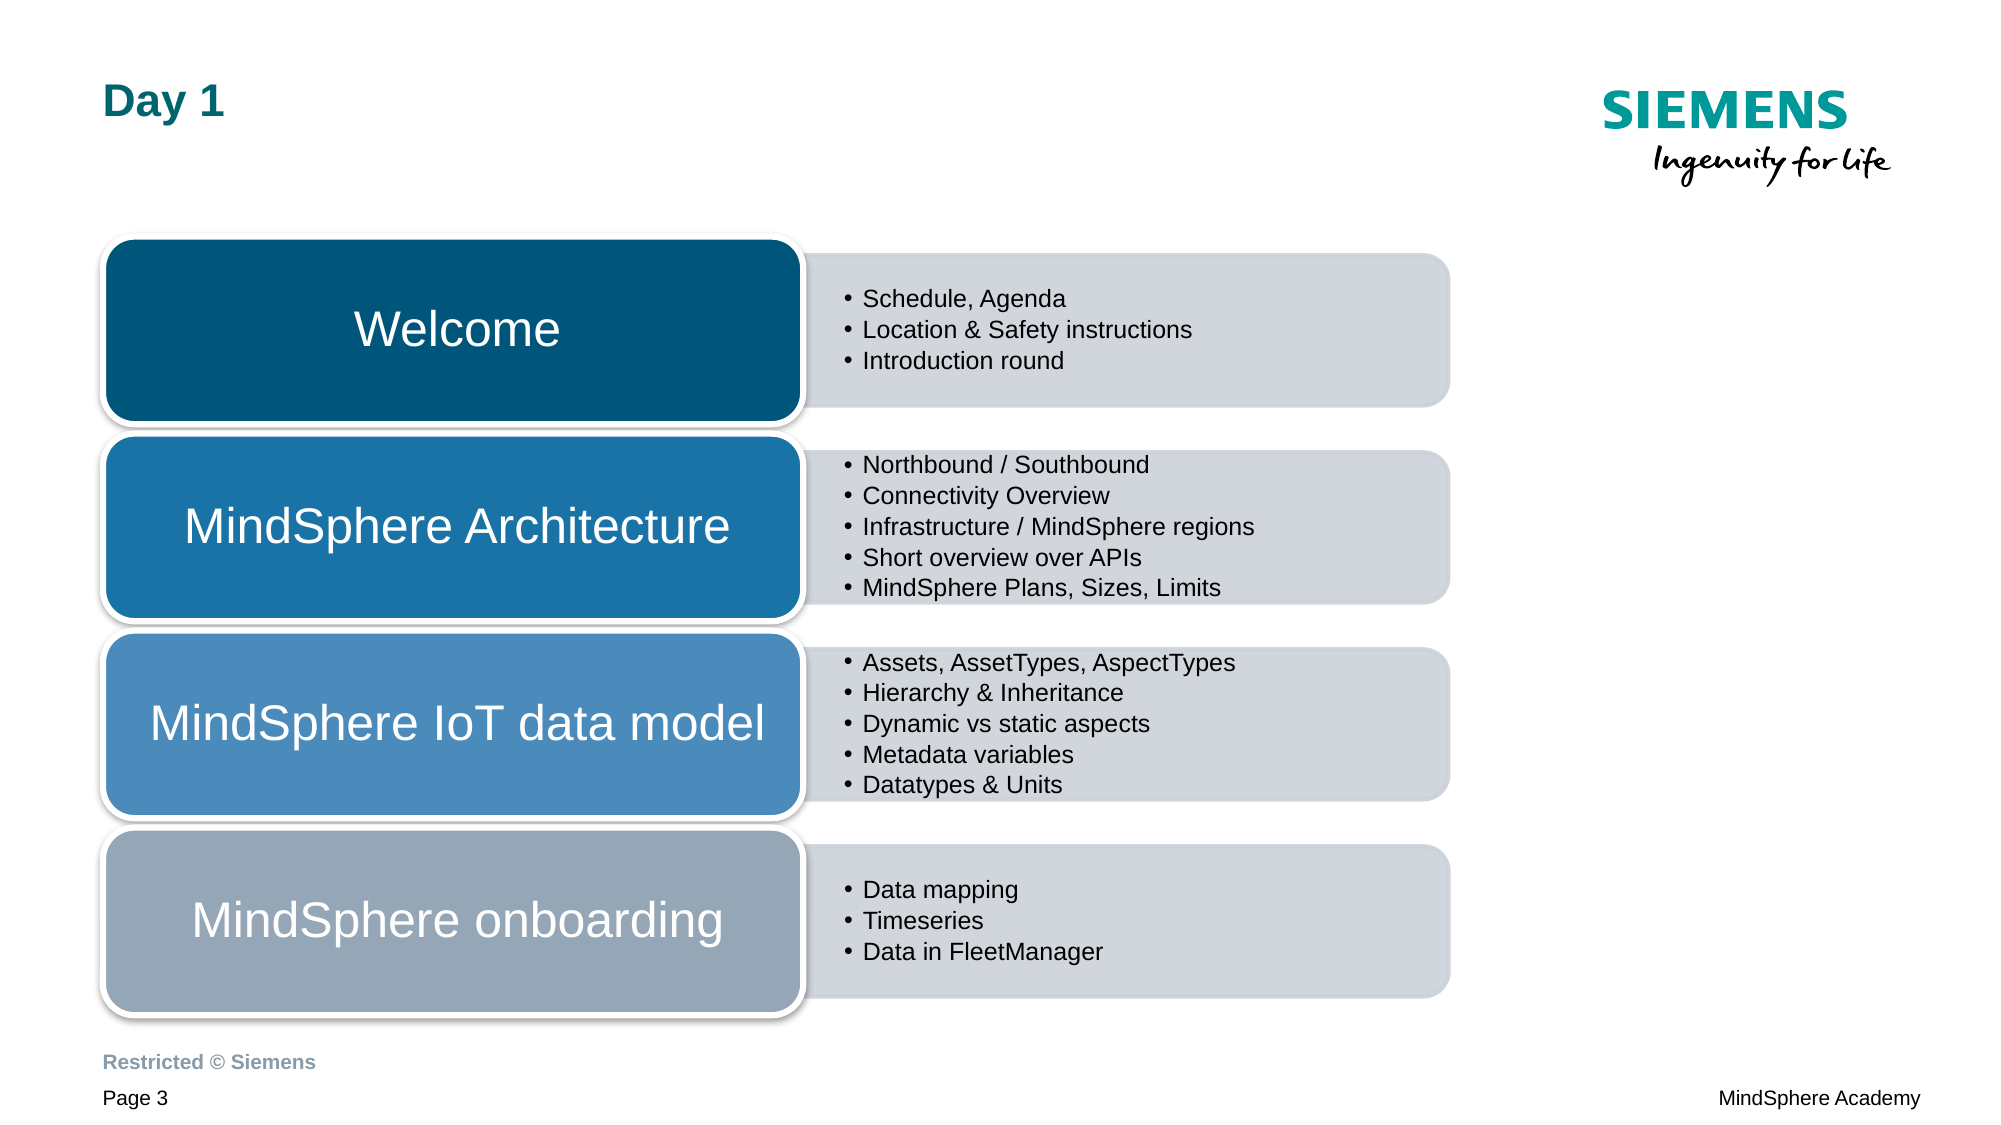

# Day 1
Schedule, Agenda
Location & Safety instructions
Introduction round
Welcome
Northbound / Southbound
Connectivity Overview
Infrastructure / MindSphere regions
Short overview over APIs
MindSphere Plans, Sizes, Limits
MindSphere Architecture
Assets, AssetTypes, AspectTypes
Hierarchy & Inheritance
Dynamic vs static aspects
Metadata variables
Datatypes & Units
MindSphere IoT data model
Data mapping
Timeseries
Data in FleetManager
MindSphere onboarding